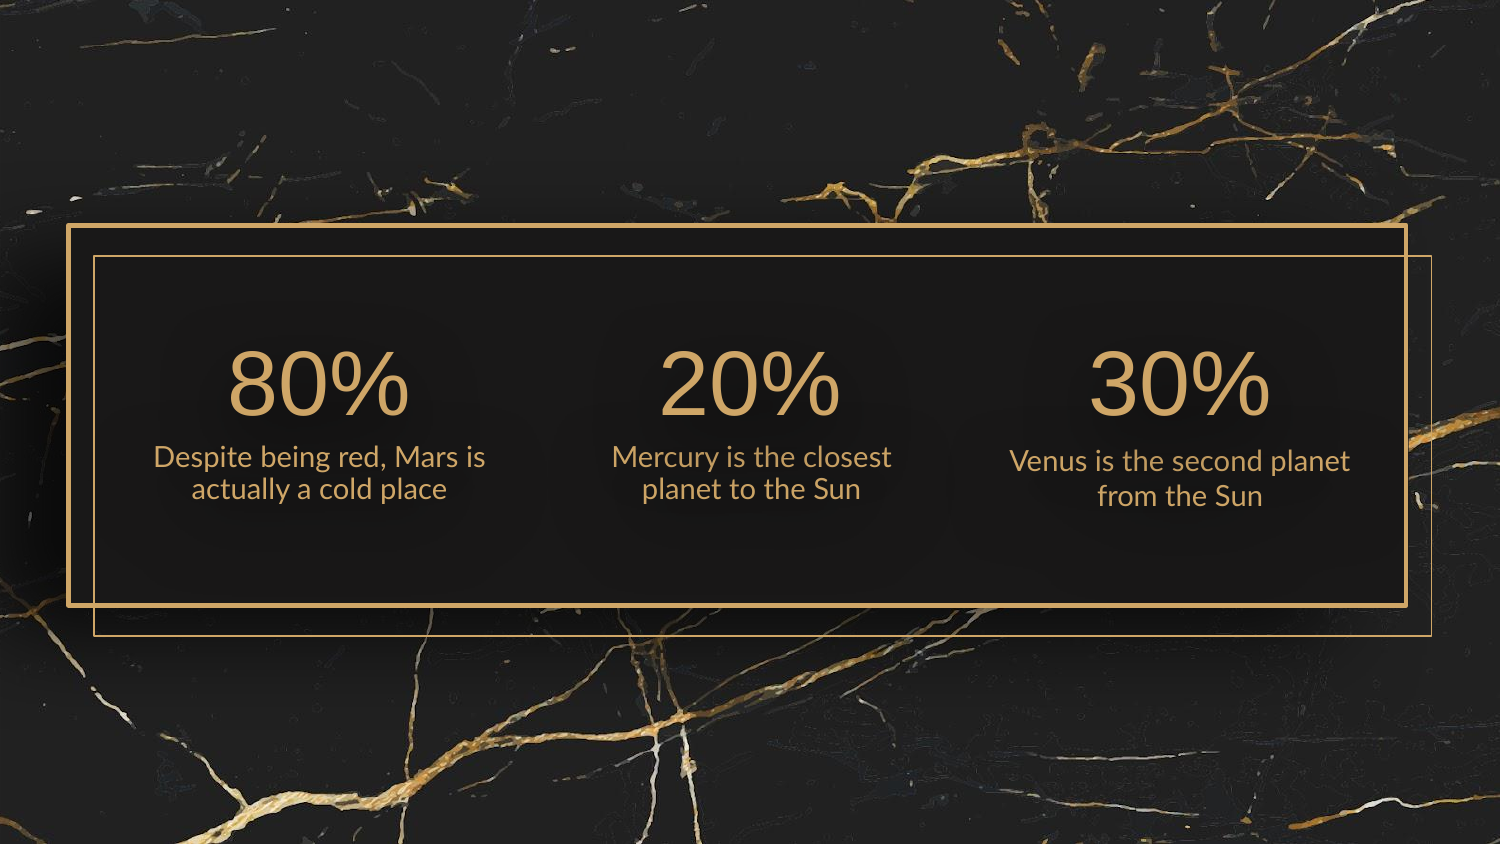

# 80%
20%
30%
Despite being red, Mars is actually a cold place
Mercury is the closest planet to the Sun

Venus is the second planet from the Sun